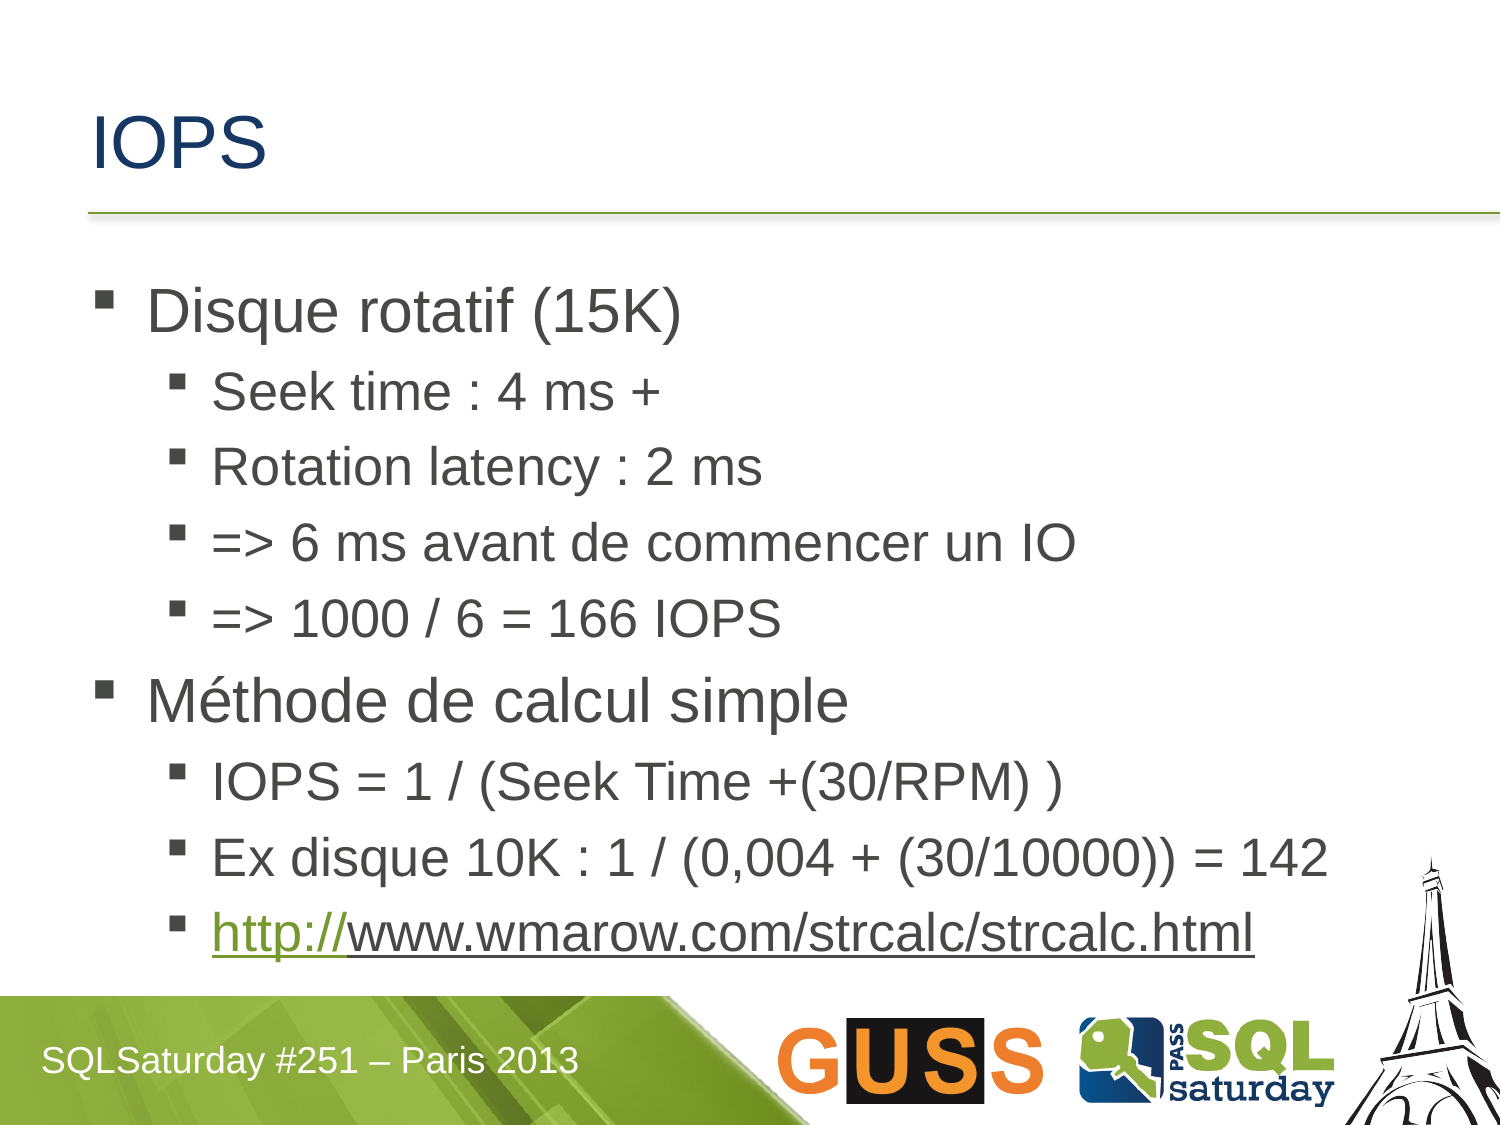

# IOPS
Disque rotatif (15K)
Seek time : 4 ms +
Rotation latency : 2 ms
=> 6 ms avant de commencer un IO
=> 1000 / 6 = 166 IOPS
Méthode de calcul simple
IOPS = 1 / (Seek Time +(30/RPM) )
Ex disque 10K : 1 / (0,004 + (30/10000)) = 142
http://www.wmarow.com/strcalc/strcalc.html